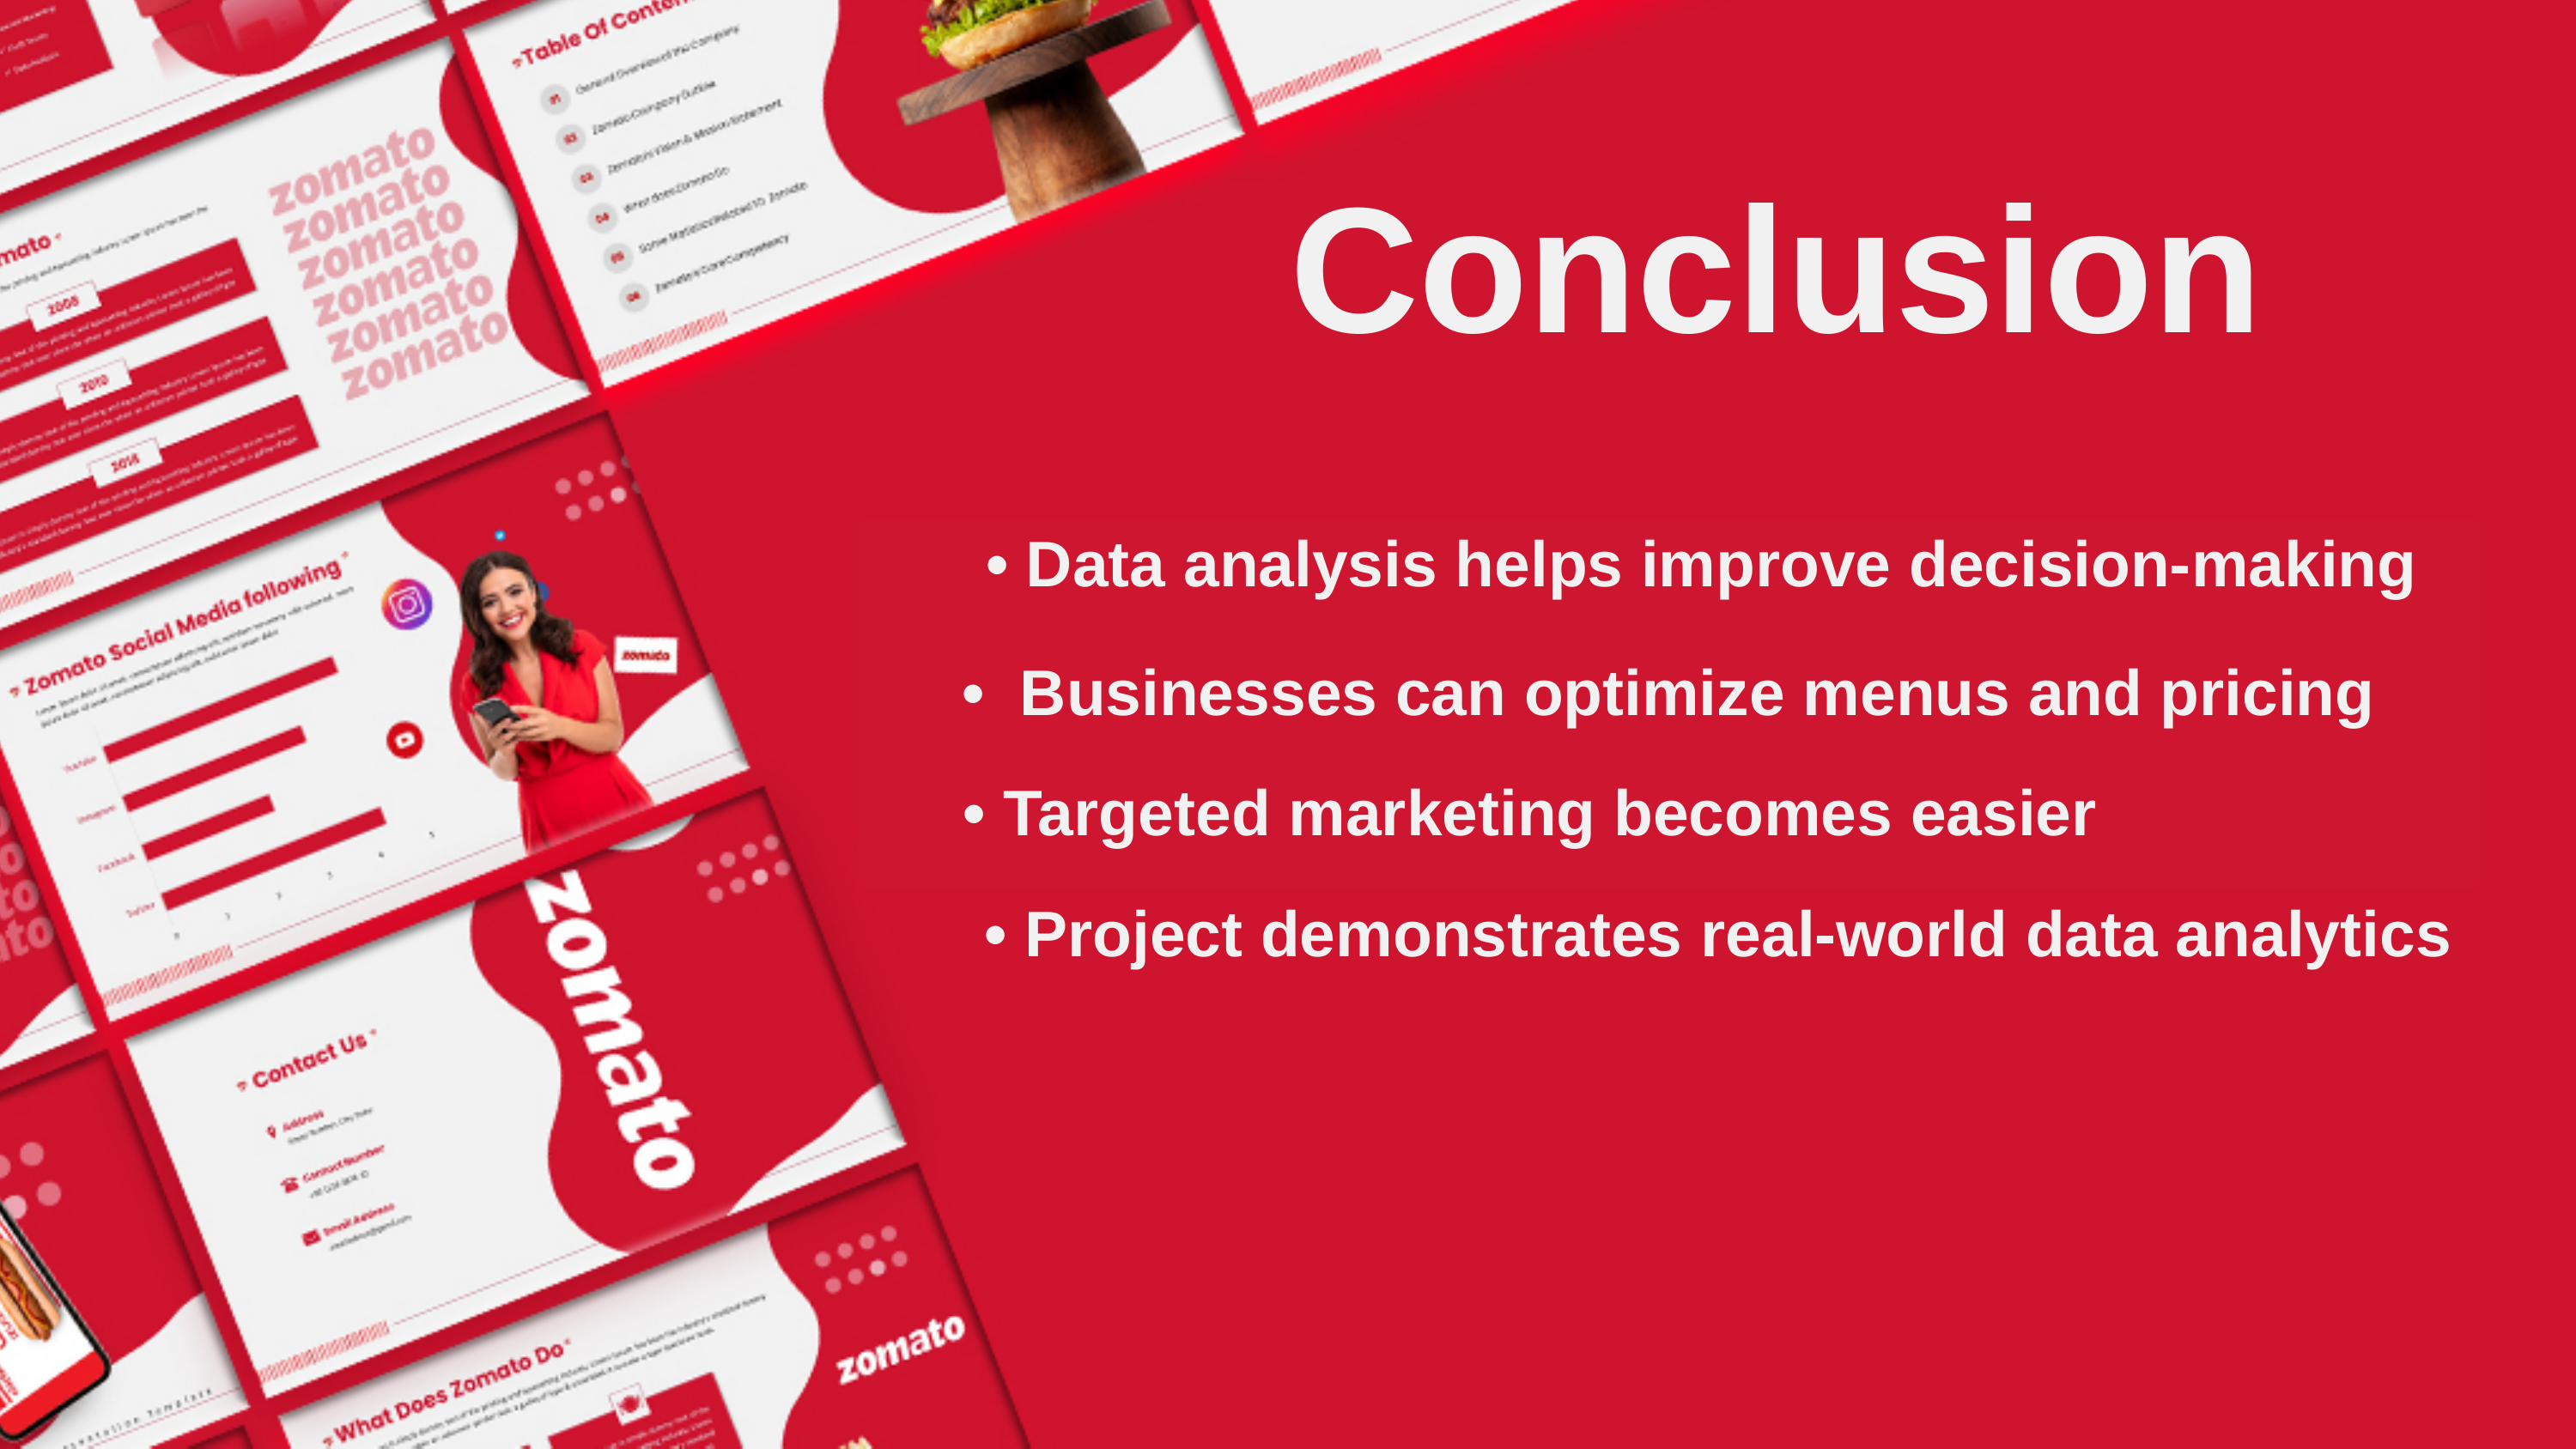

Conclusion
• Data analysis helps improve decision-making

•  Businesses can optimize menus and pricing
• Targeted marketing becomes easier
• Project demonstrates real-world data analytics